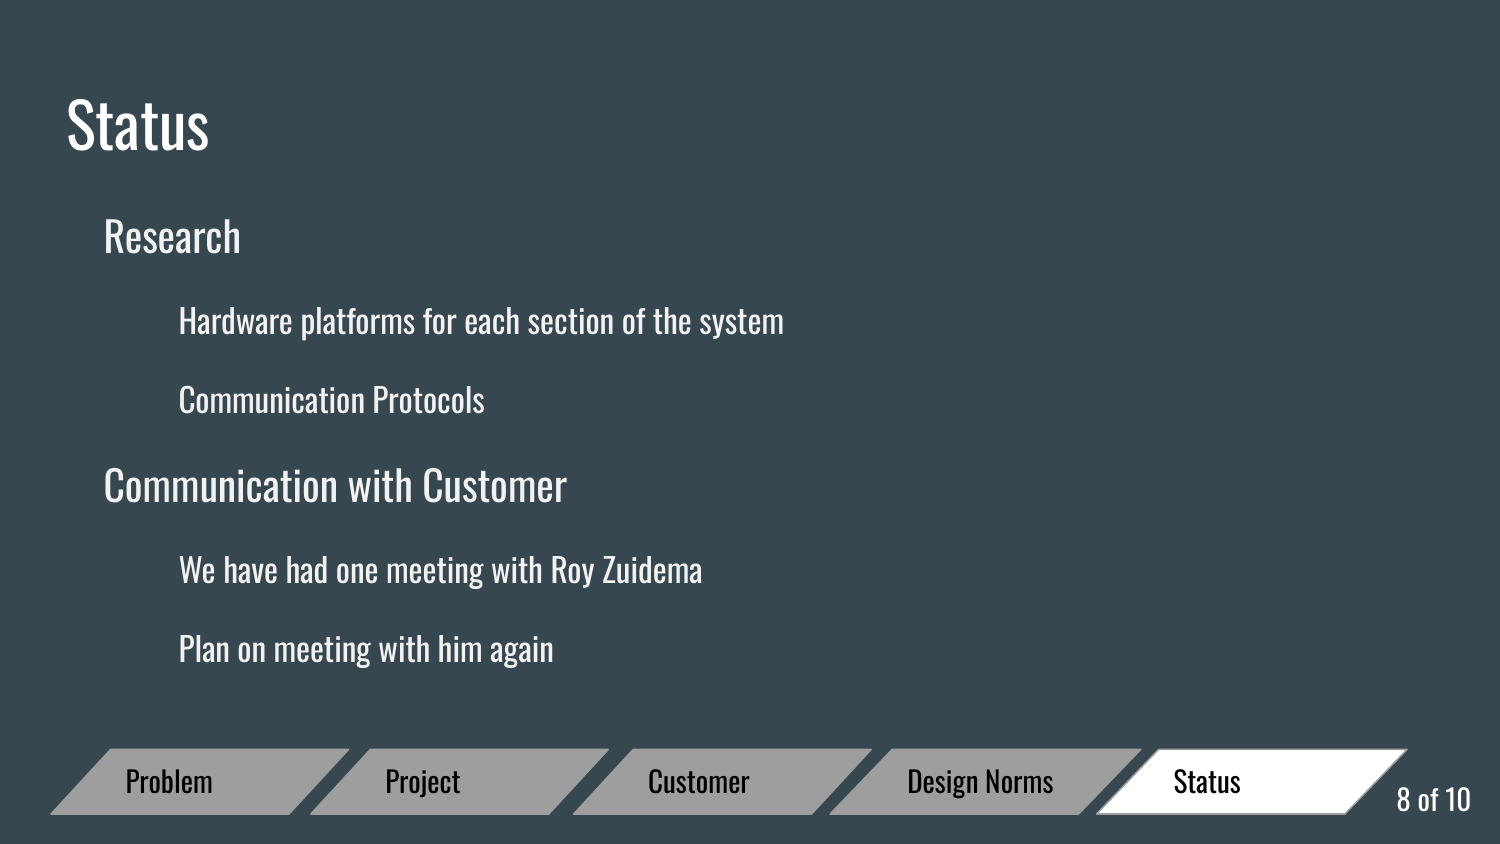

# Status
Research
Hardware platforms for each section of the system
Communication Protocols
Communication with Customer
We have had one meeting with Roy Zuidema
Plan on meeting with him again
Problem
Project
Customer
Design Norms
Status
8 of 10